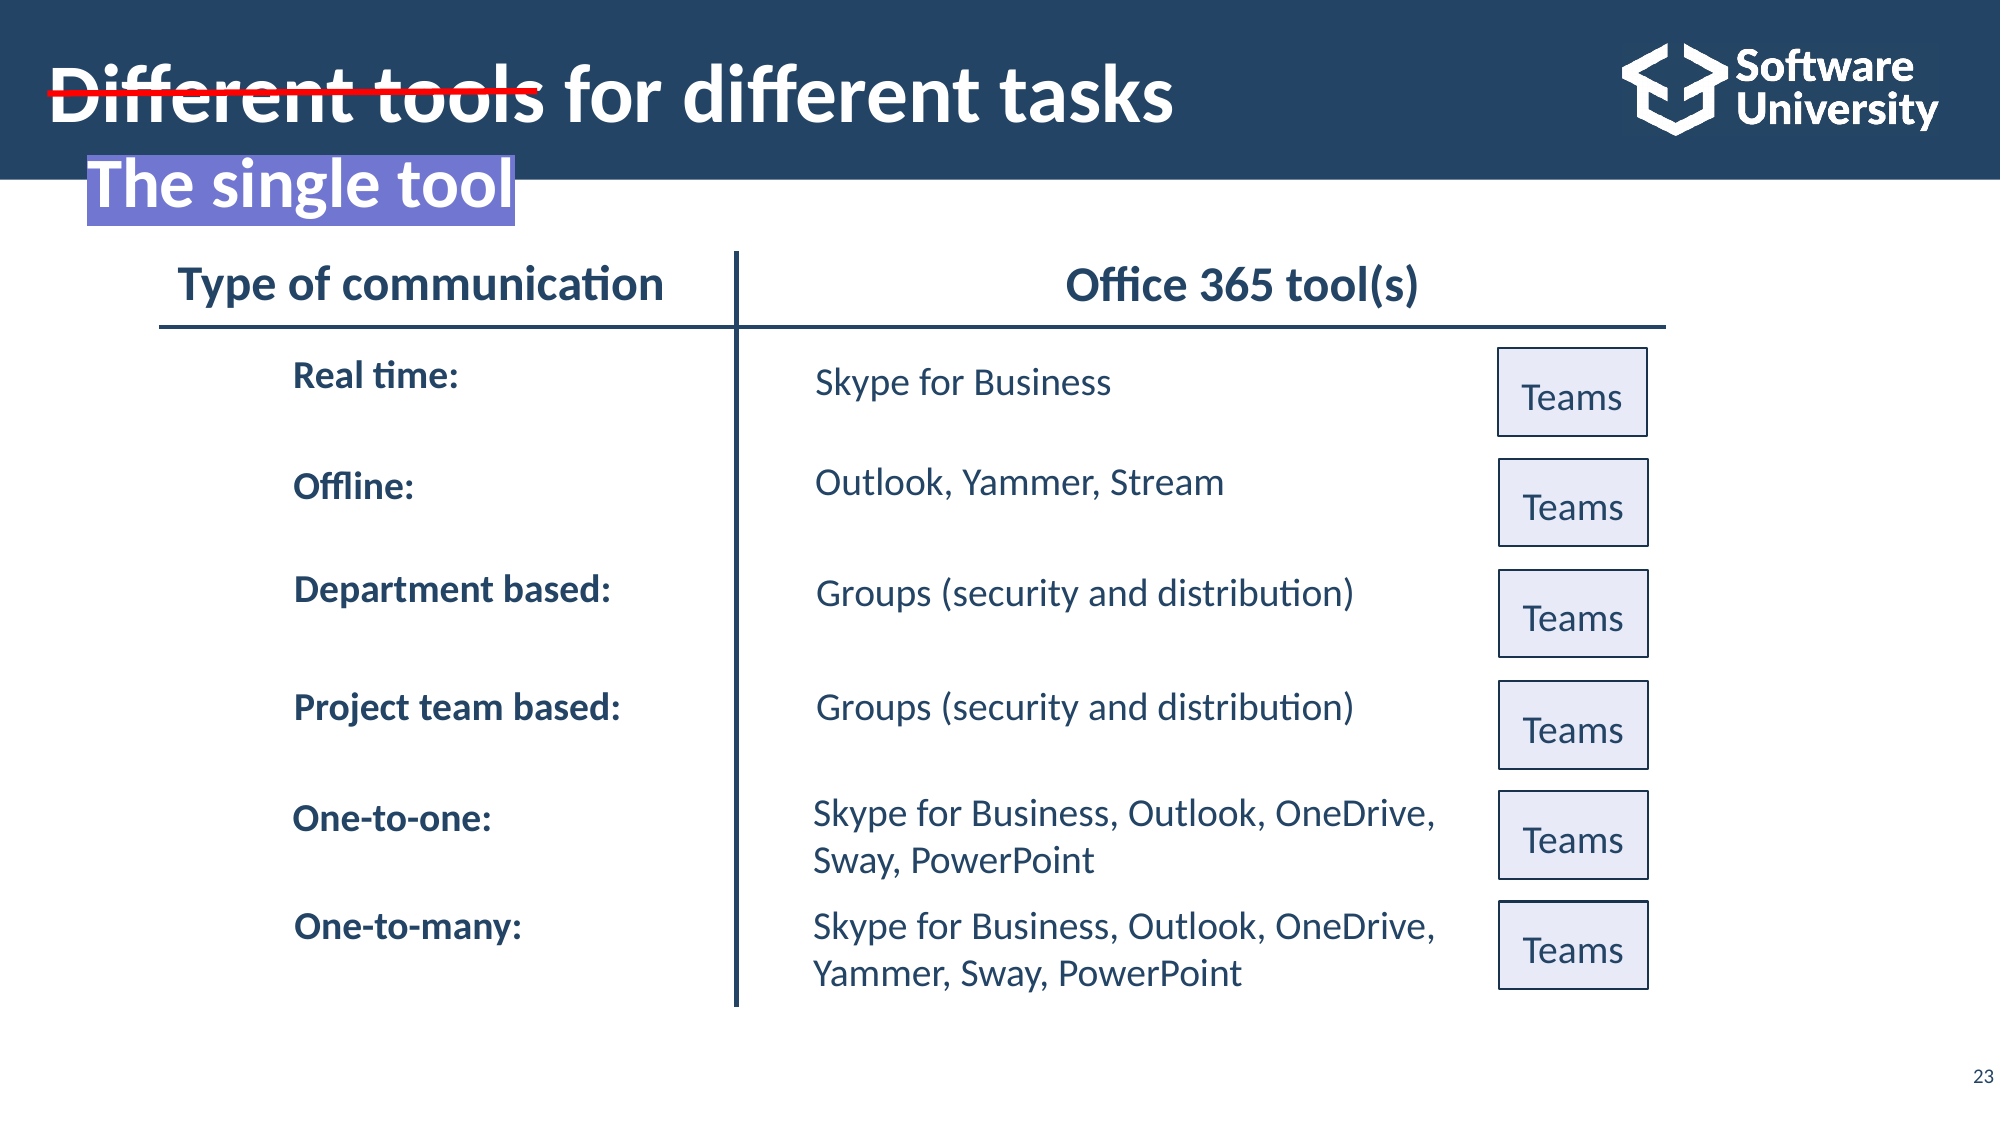

# Different tools for different tasks
The single tool
Type of communication
Office 365 tool(s)
Teams
Real time:
Skype for Business
Outlook, Yammer, Stream
Teams
Offline:
Department based:
Groups (security and distribution)
Teams
Project team based:
Groups (security and distribution)
Teams
Skype for Business, Outlook, OneDrive, Sway, PowerPoint
One-to-one:
Teams
Skype for Business, Outlook, OneDrive, Yammer, Sway, PowerPoint
One-to-many:
Teams
23